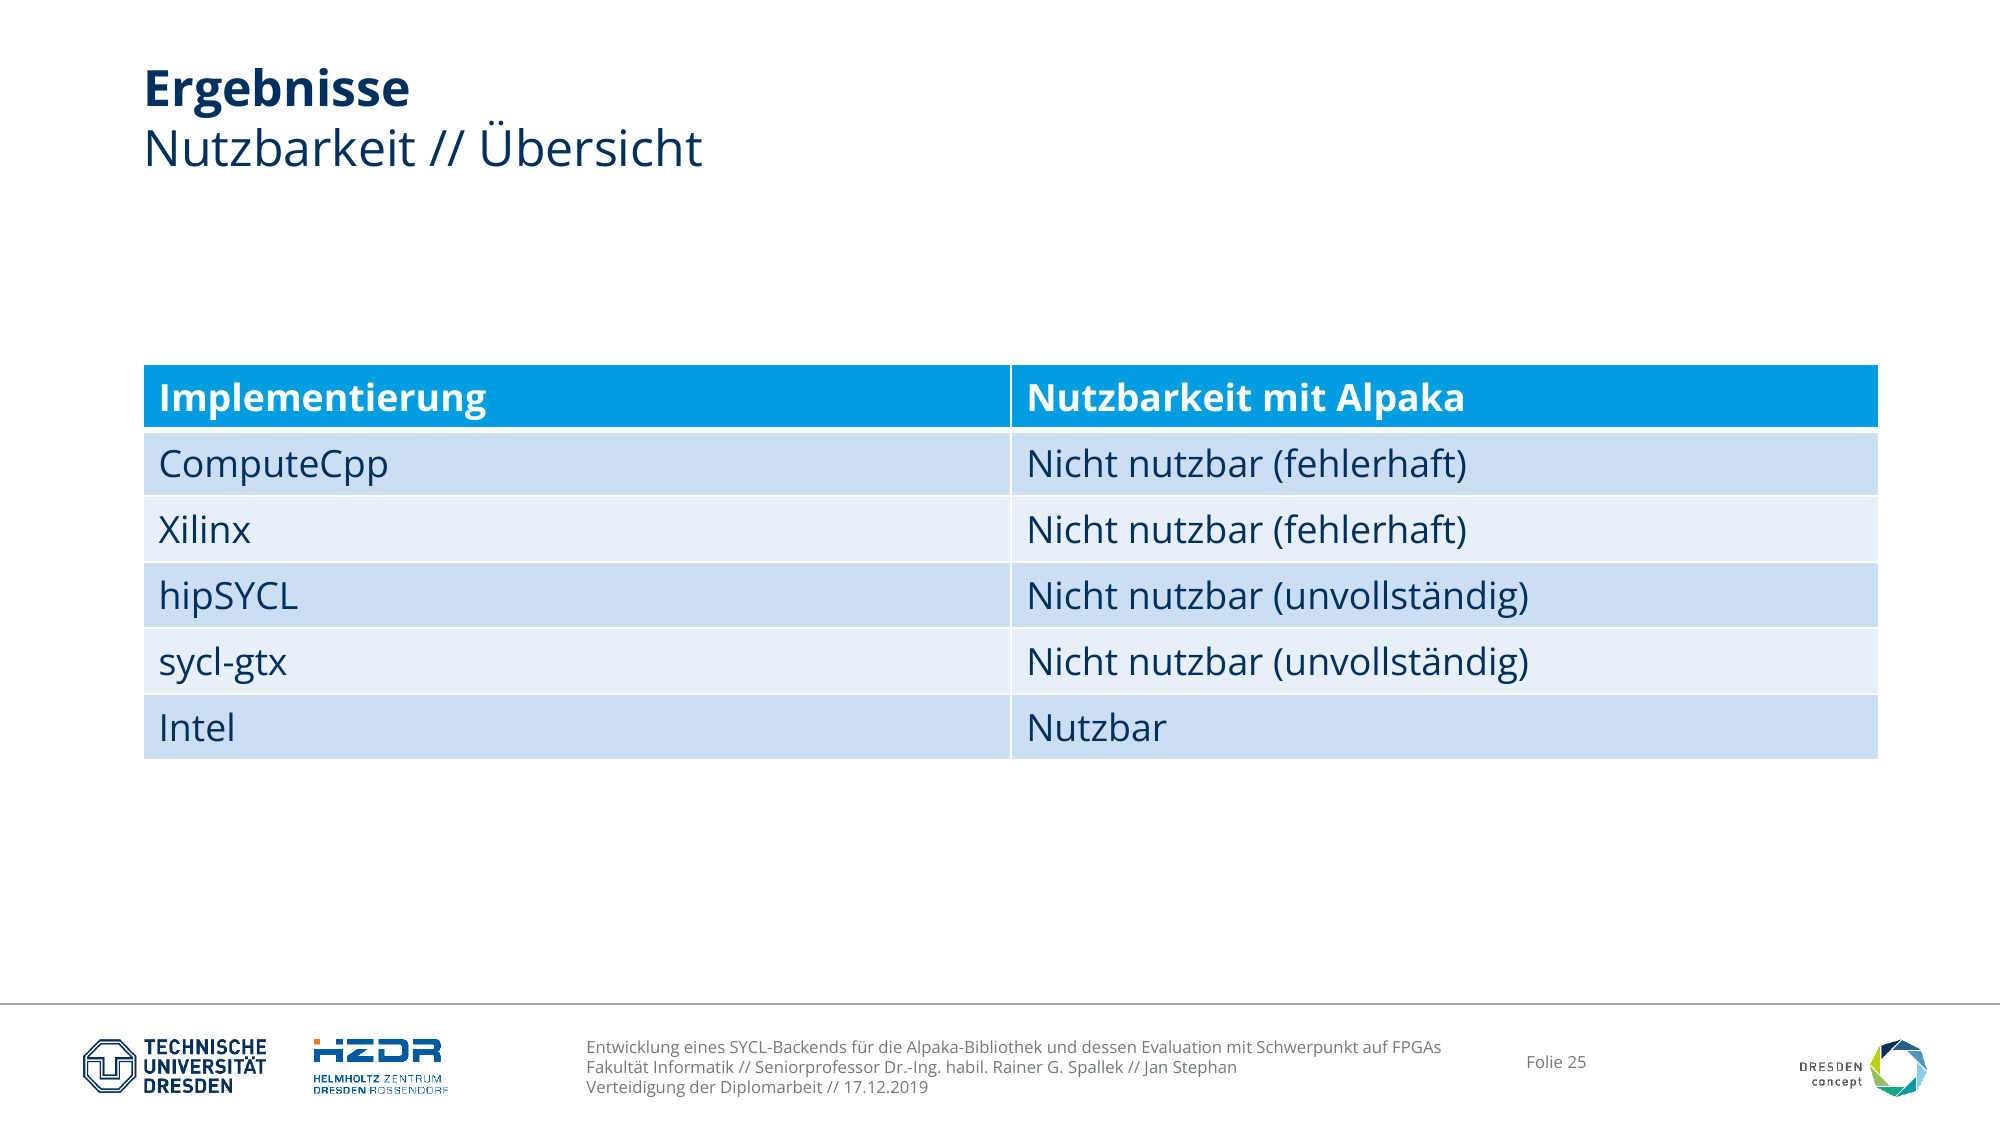

# Ergebnisse Nutzbarkeit // Übersicht
| Implementierung | Nutzbarkeit mit Alpaka |
| --- | --- |
| ComputeCpp | Nicht nutzbar (fehlerhaft) |
| Xilinx | Nicht nutzbar (fehlerhaft) |
| hipSYCL | Nicht nutzbar (unvollständig) |
| sycl-gtx | Nicht nutzbar (unvollständig) |
| Intel | Nutzbar |